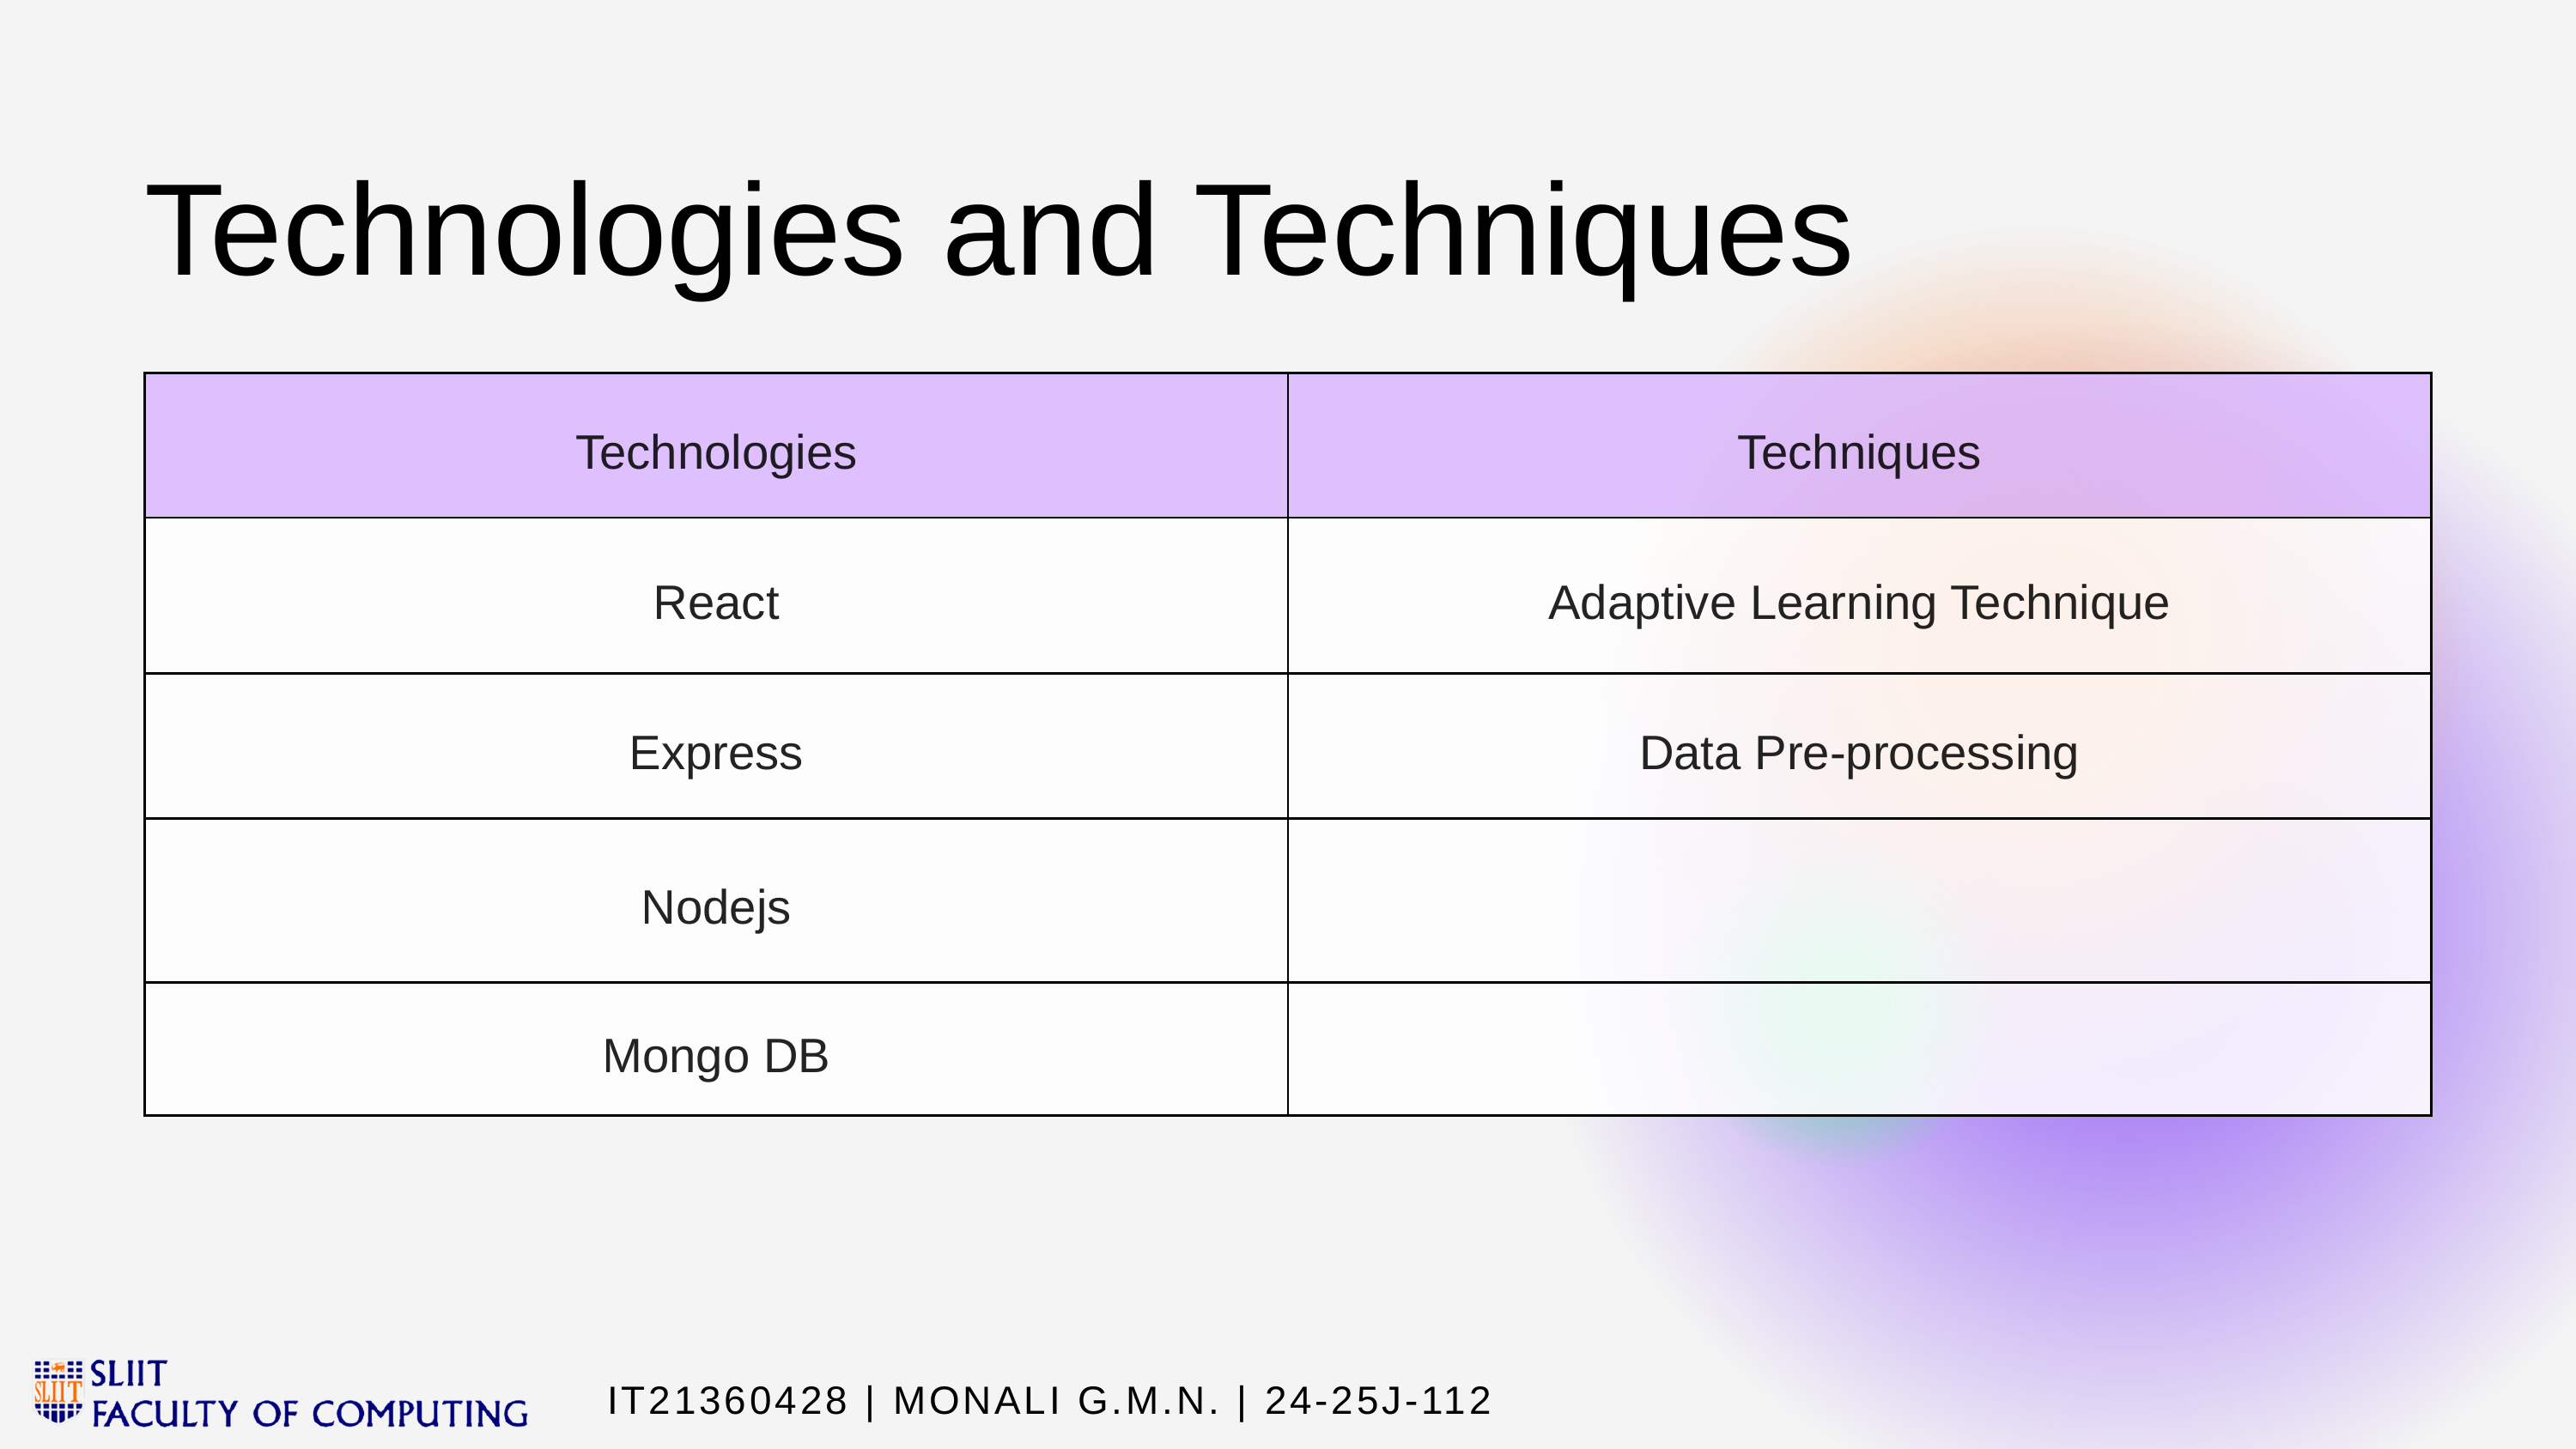

Technologies and Techniques

| Technologies | Techniques |
| --- | --- |
| React | Adaptive Learning Technique |
| Express | Data Pre-processing |
| Nodejs |  |
| Mongo DB |  |

IT21360428 | MONALI G.M.N. | 24-25J-112